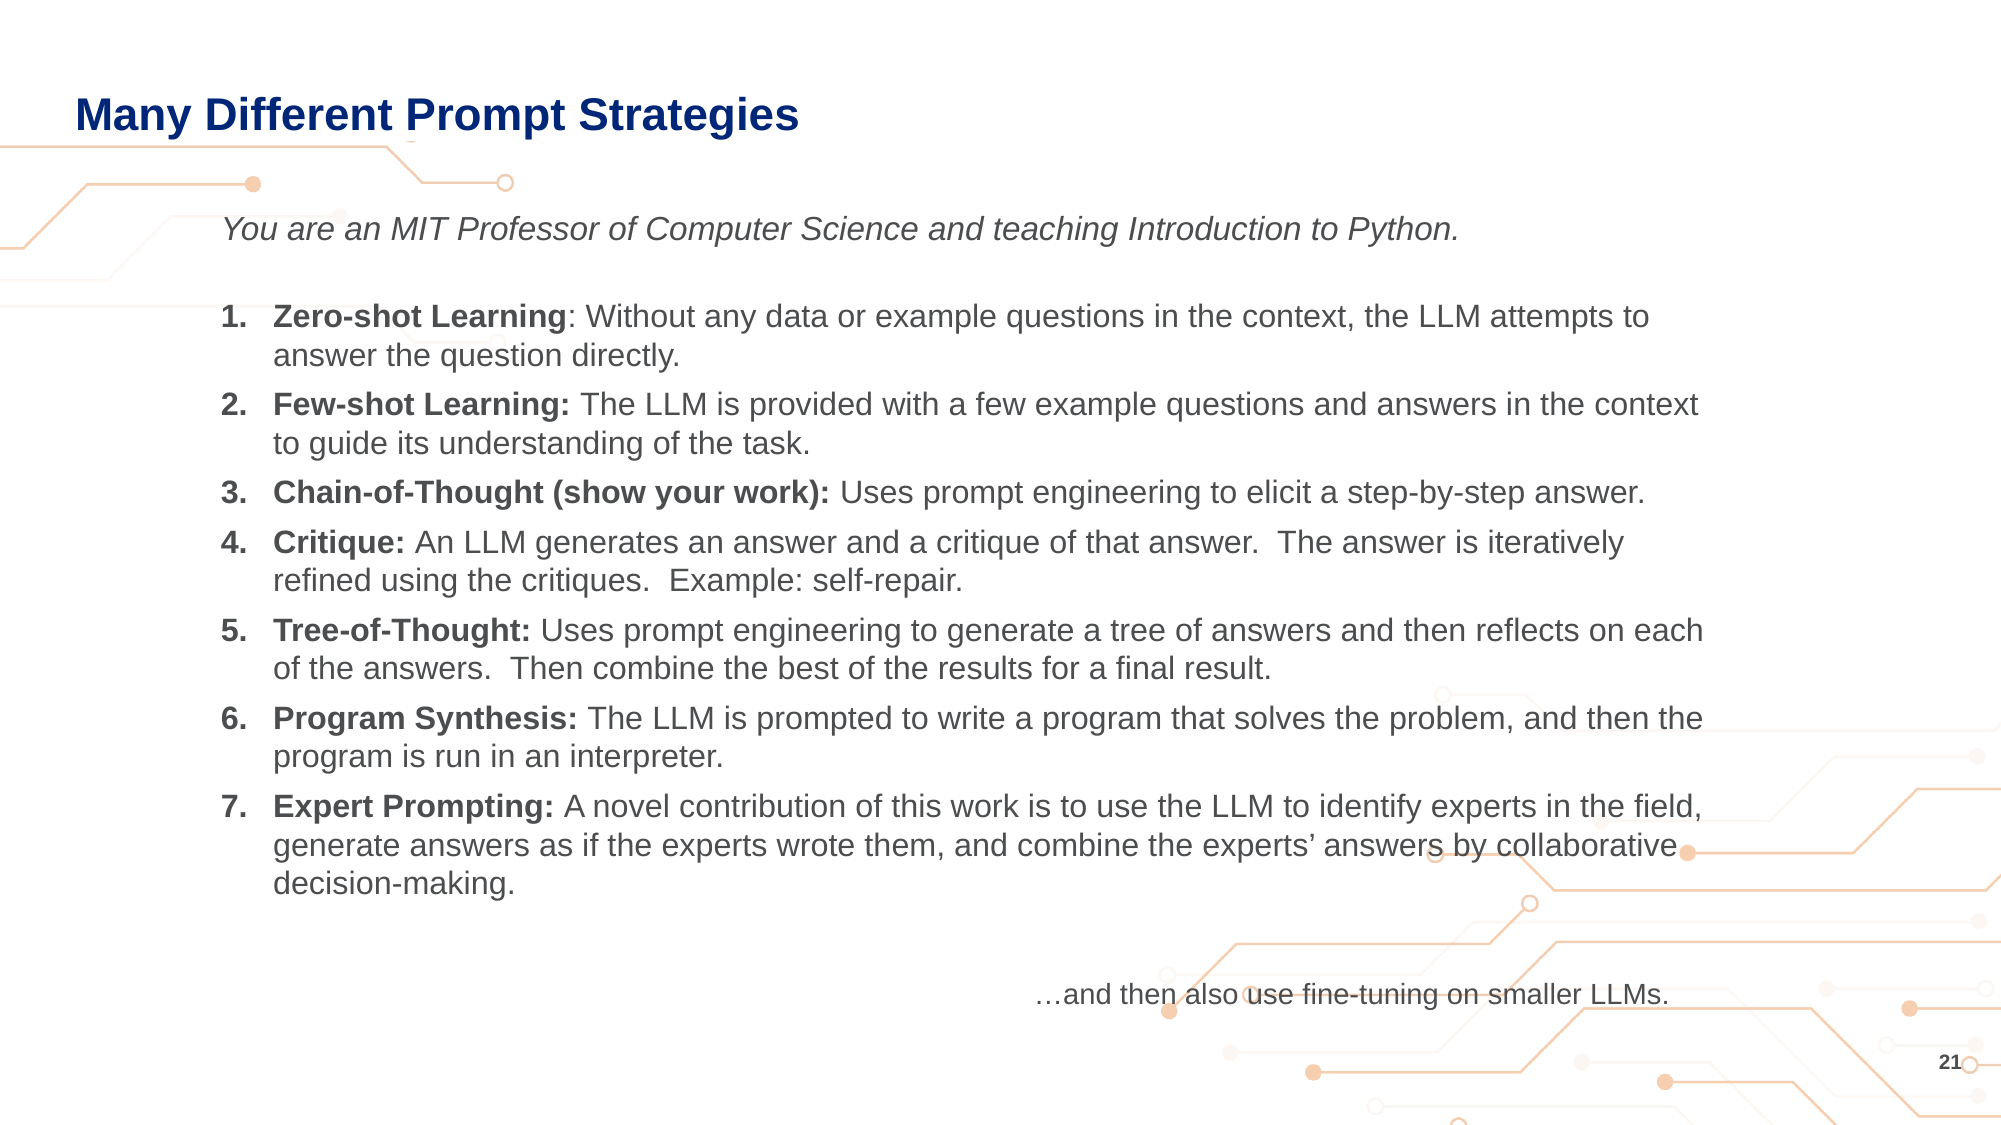

# Many Different Prompt Strategies
You are an MIT Professor of Computer Science and teaching Introduction to Python.
Zero-shot Learning: Without any data or example questions in the context, the LLM attempts to answer the question directly.
Few-shot Learning: The LLM is provided with a few example questions and answers in the context to guide its understanding of the task.
Chain-of-Thought (show your work): Uses prompt engineering to elicit a step-by-step answer.
Critique: An LLM generates an answer and a critique of that answer.  The answer is iteratively refined using the critiques.  Example: self-repair.
Tree-of-Thought: Uses prompt engineering to generate a tree of answers and then reflects on each of the answers.  Then combine the best of the results for a final result.
Program Synthesis: The LLM is prompted to write a program that solves the problem, and then the program is run in an interpreter.
Expert Prompting: A novel contribution of this work is to use the LLM to identify experts in the field, generate answers as if the experts wrote them, and combine the experts’ answers by collaborative decision-making.
…and then also use fine-tuning on smaller LLMs.